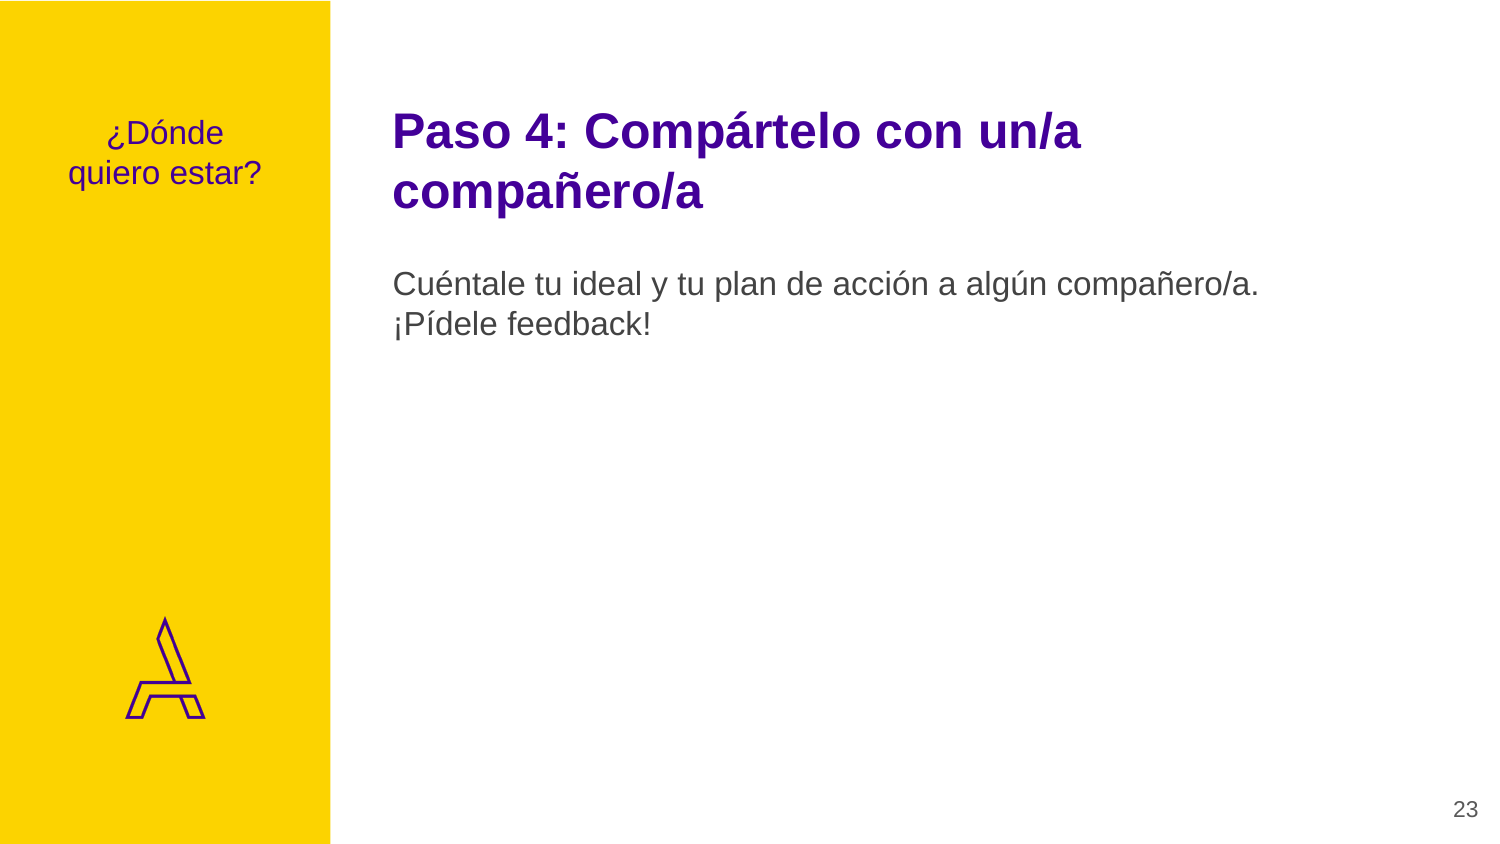

Paso 4: Compártelo con un/a compañero/a
# ¿Dónde quiero estar?
Cuéntale tu ideal y tu plan de acción a algún compañero/a.
¡Pídele feedback!

23